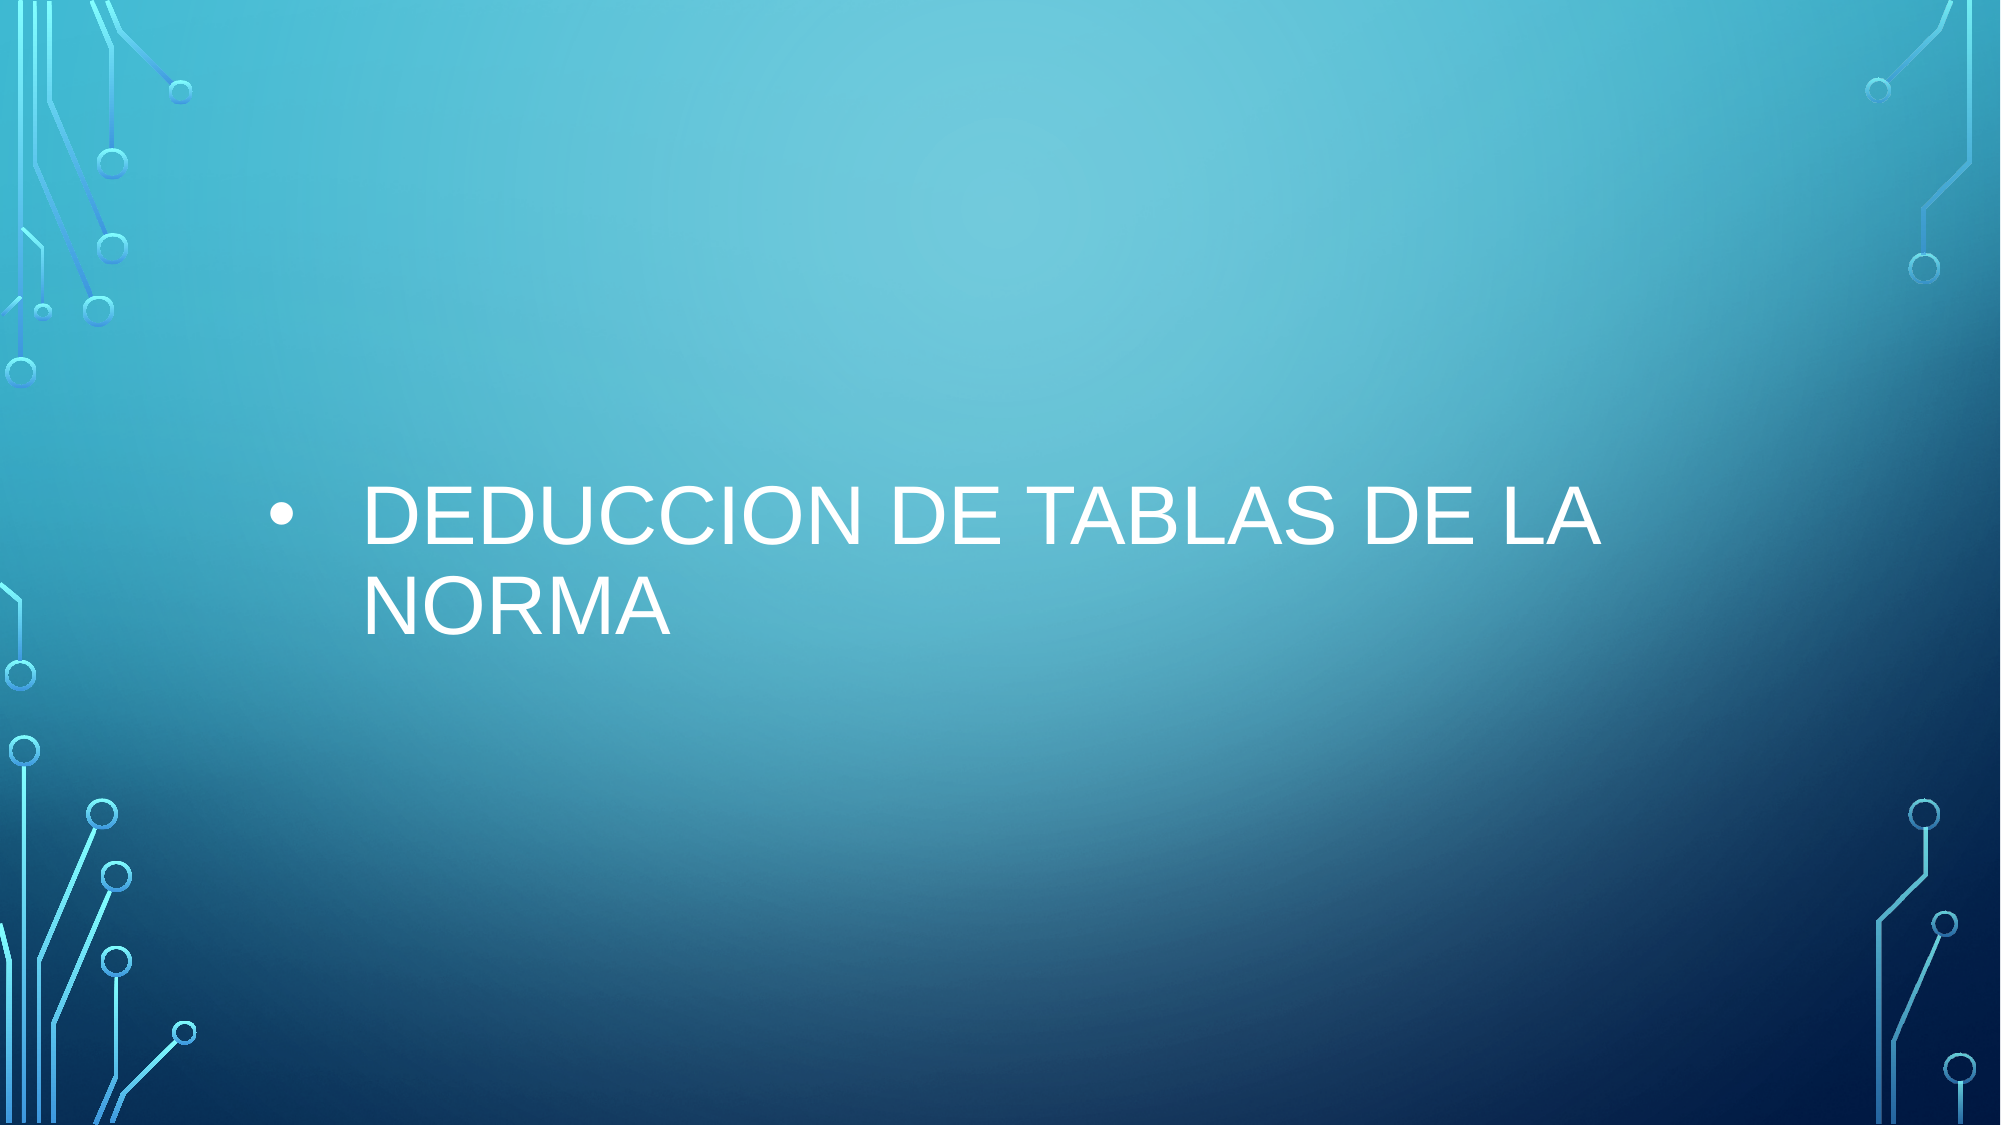

# DEDUCCION DE TABLAS DE LA NORMA